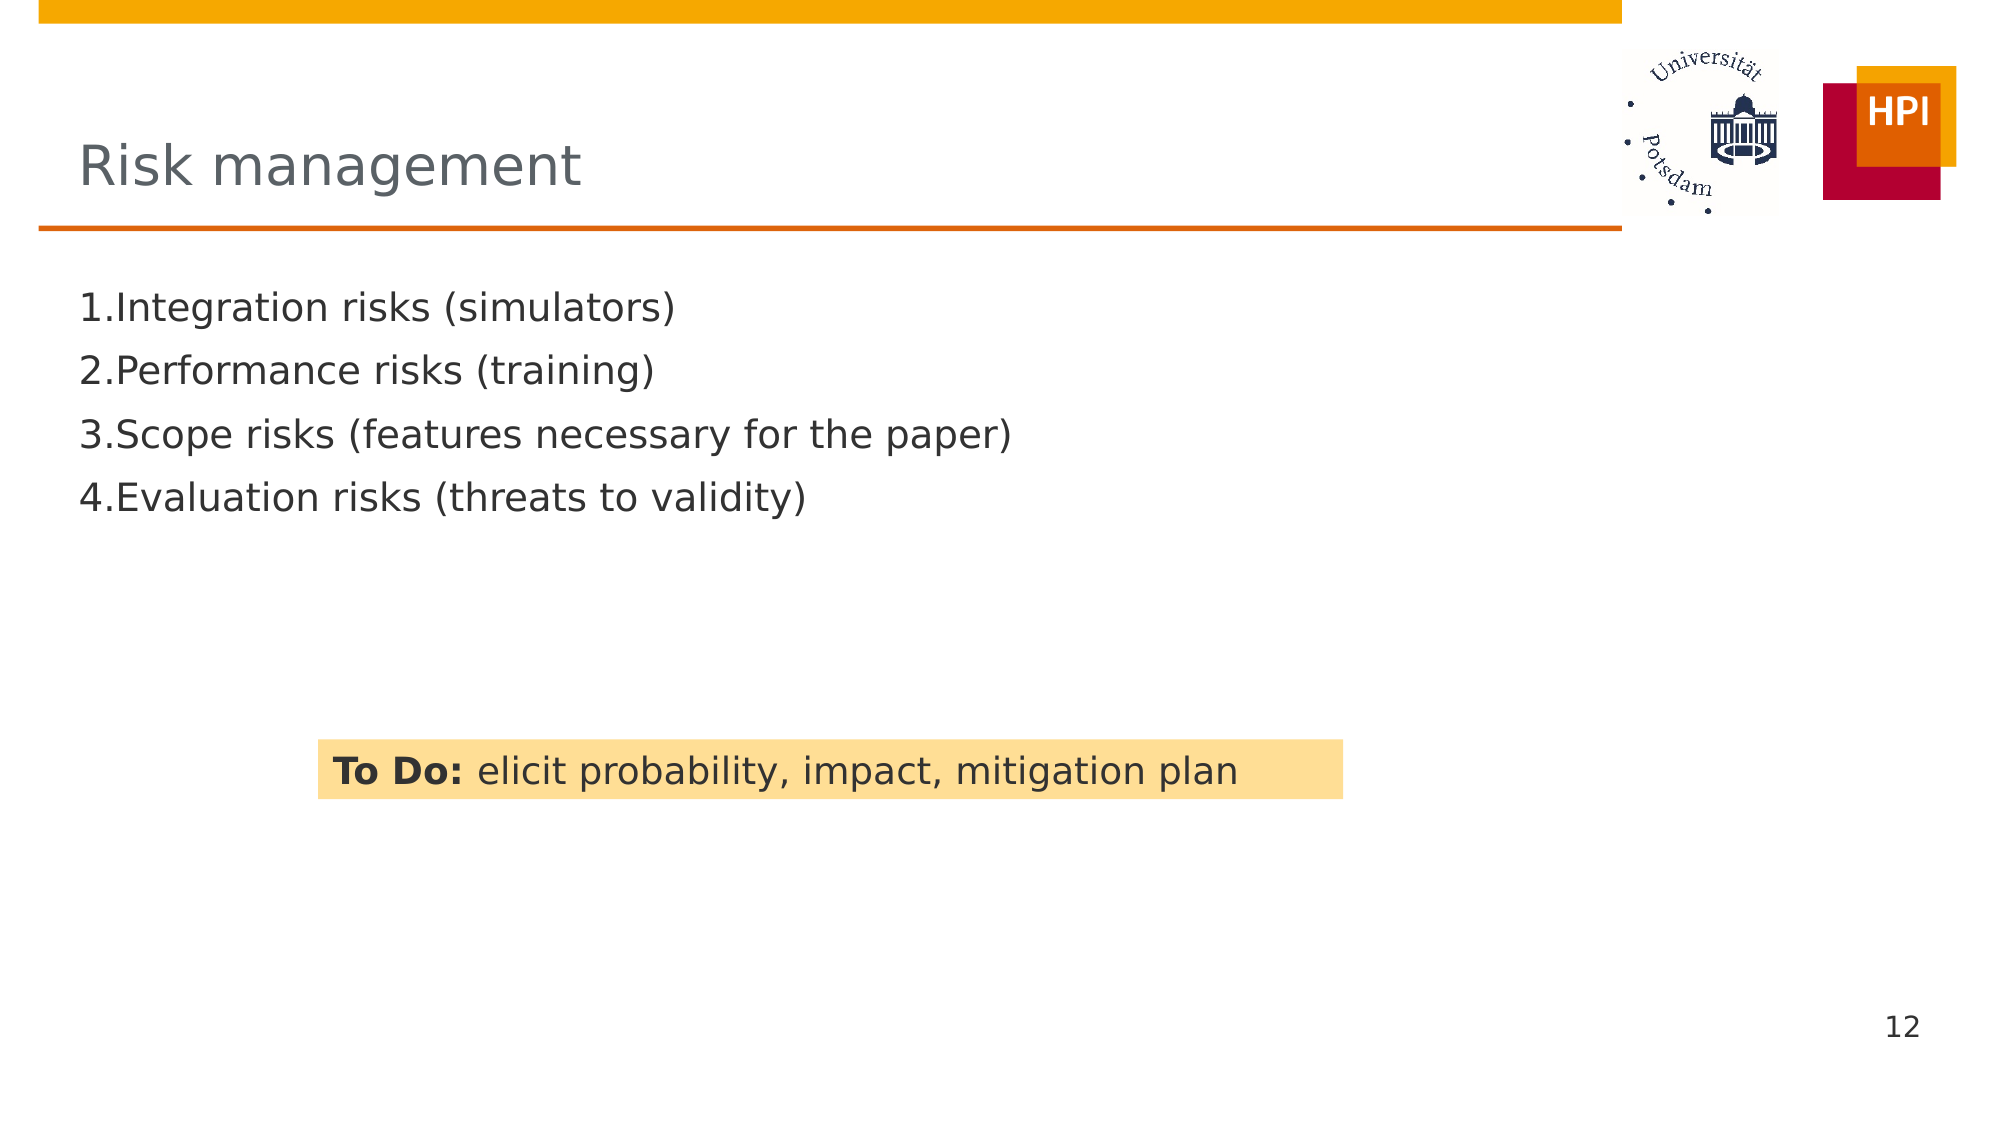

# Risk management
Integration risks (simulators)
Performance risks (training)
Scope risks (features necessary for the paper)
Evaluation risks (threats to validity)

To Do: elicit probability, impact, mitigation plan
12